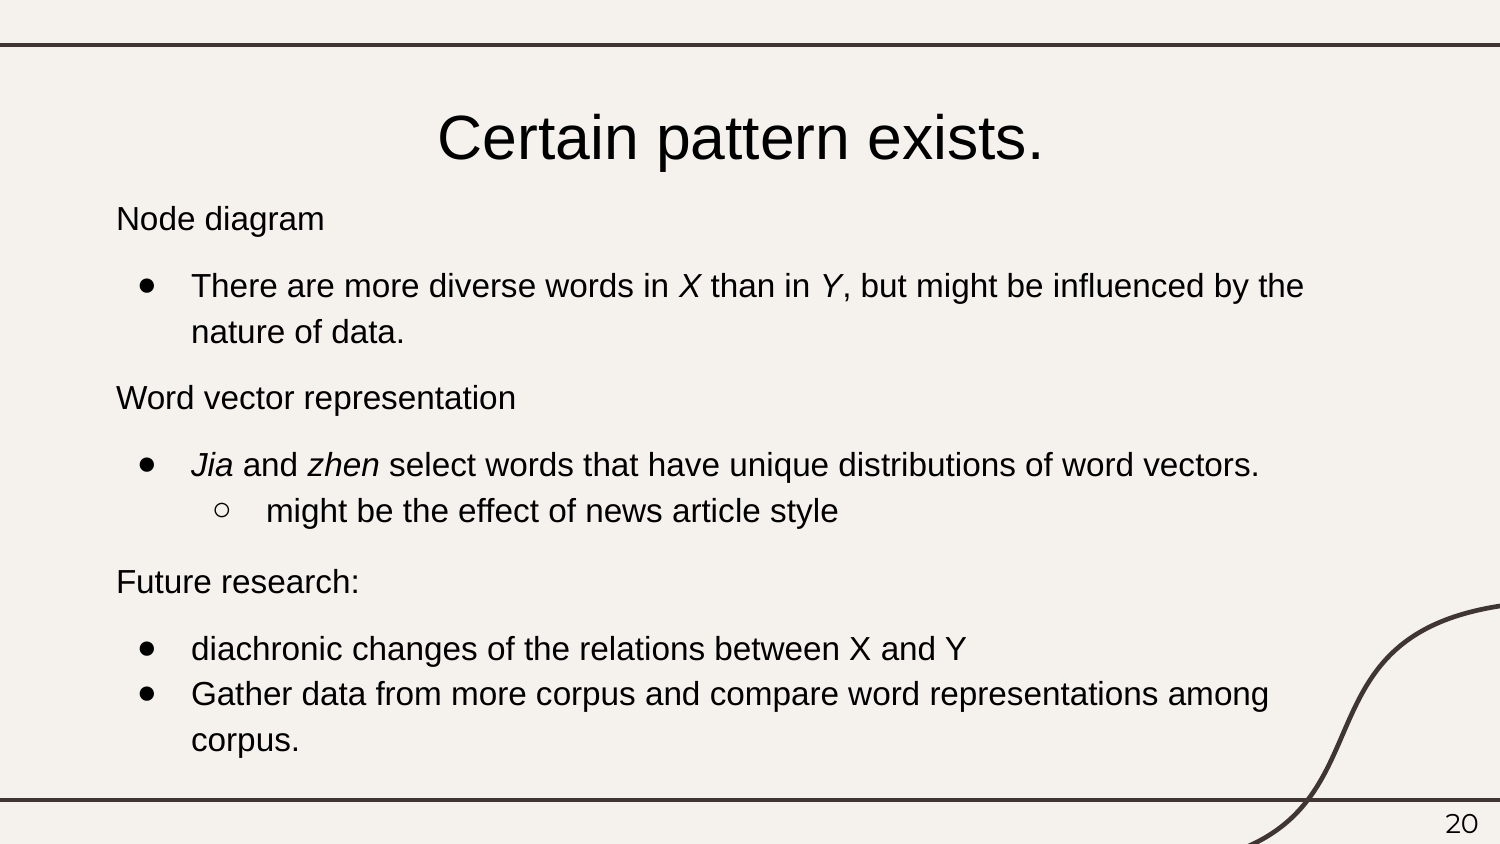

# Certain pattern exists.
Node diagram
There are more diverse words in X than in Y, but might be influenced by the nature of data.
Word vector representation
Jia and zhen select words that have unique distributions of word vectors.
might be the effect of news article style
Future research:
diachronic changes of the relations between X and Y
Gather data from more corpus and compare word representations among corpus.
20